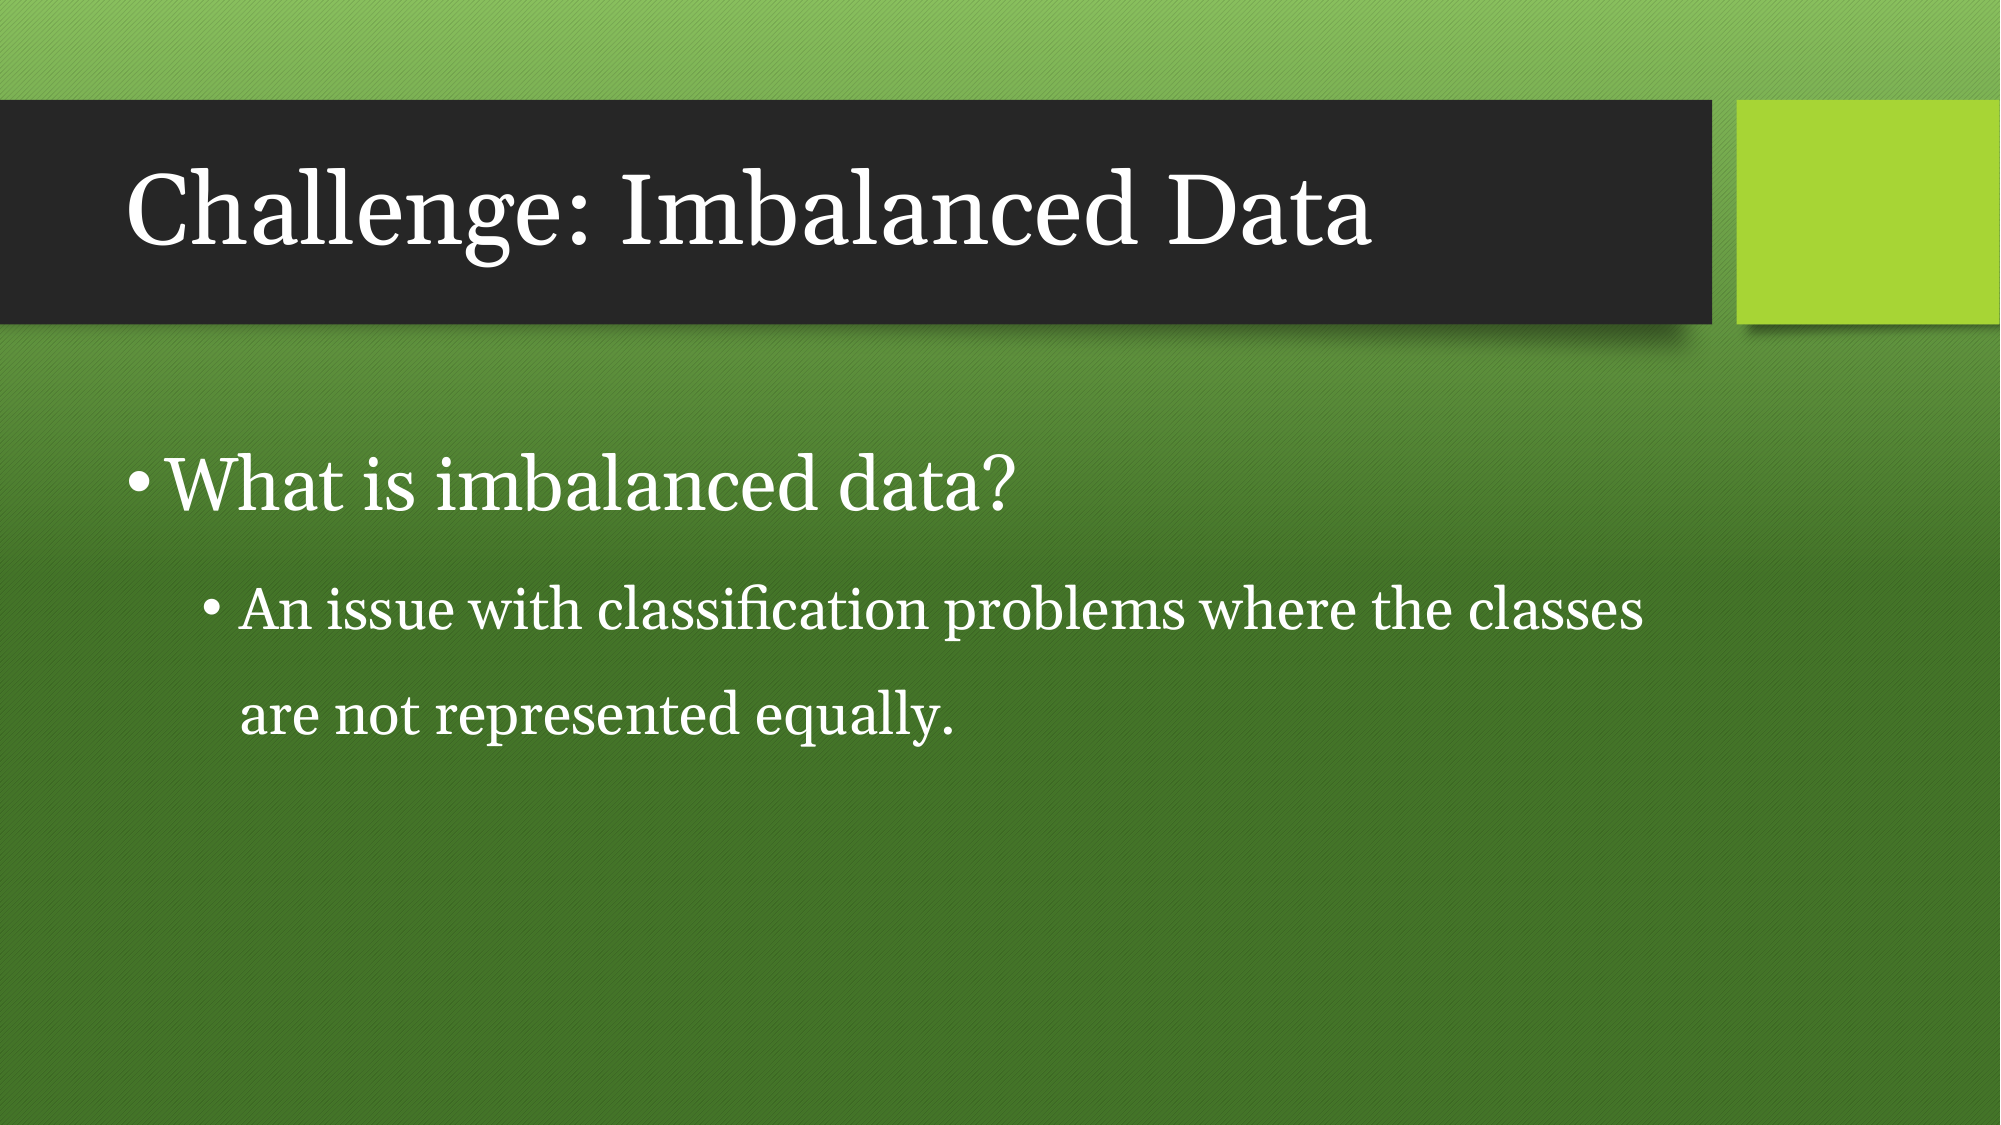

# Challenge: Imbalanced Data
What is imbalanced data?
An issue with classification problems where the classes are not represented equally.